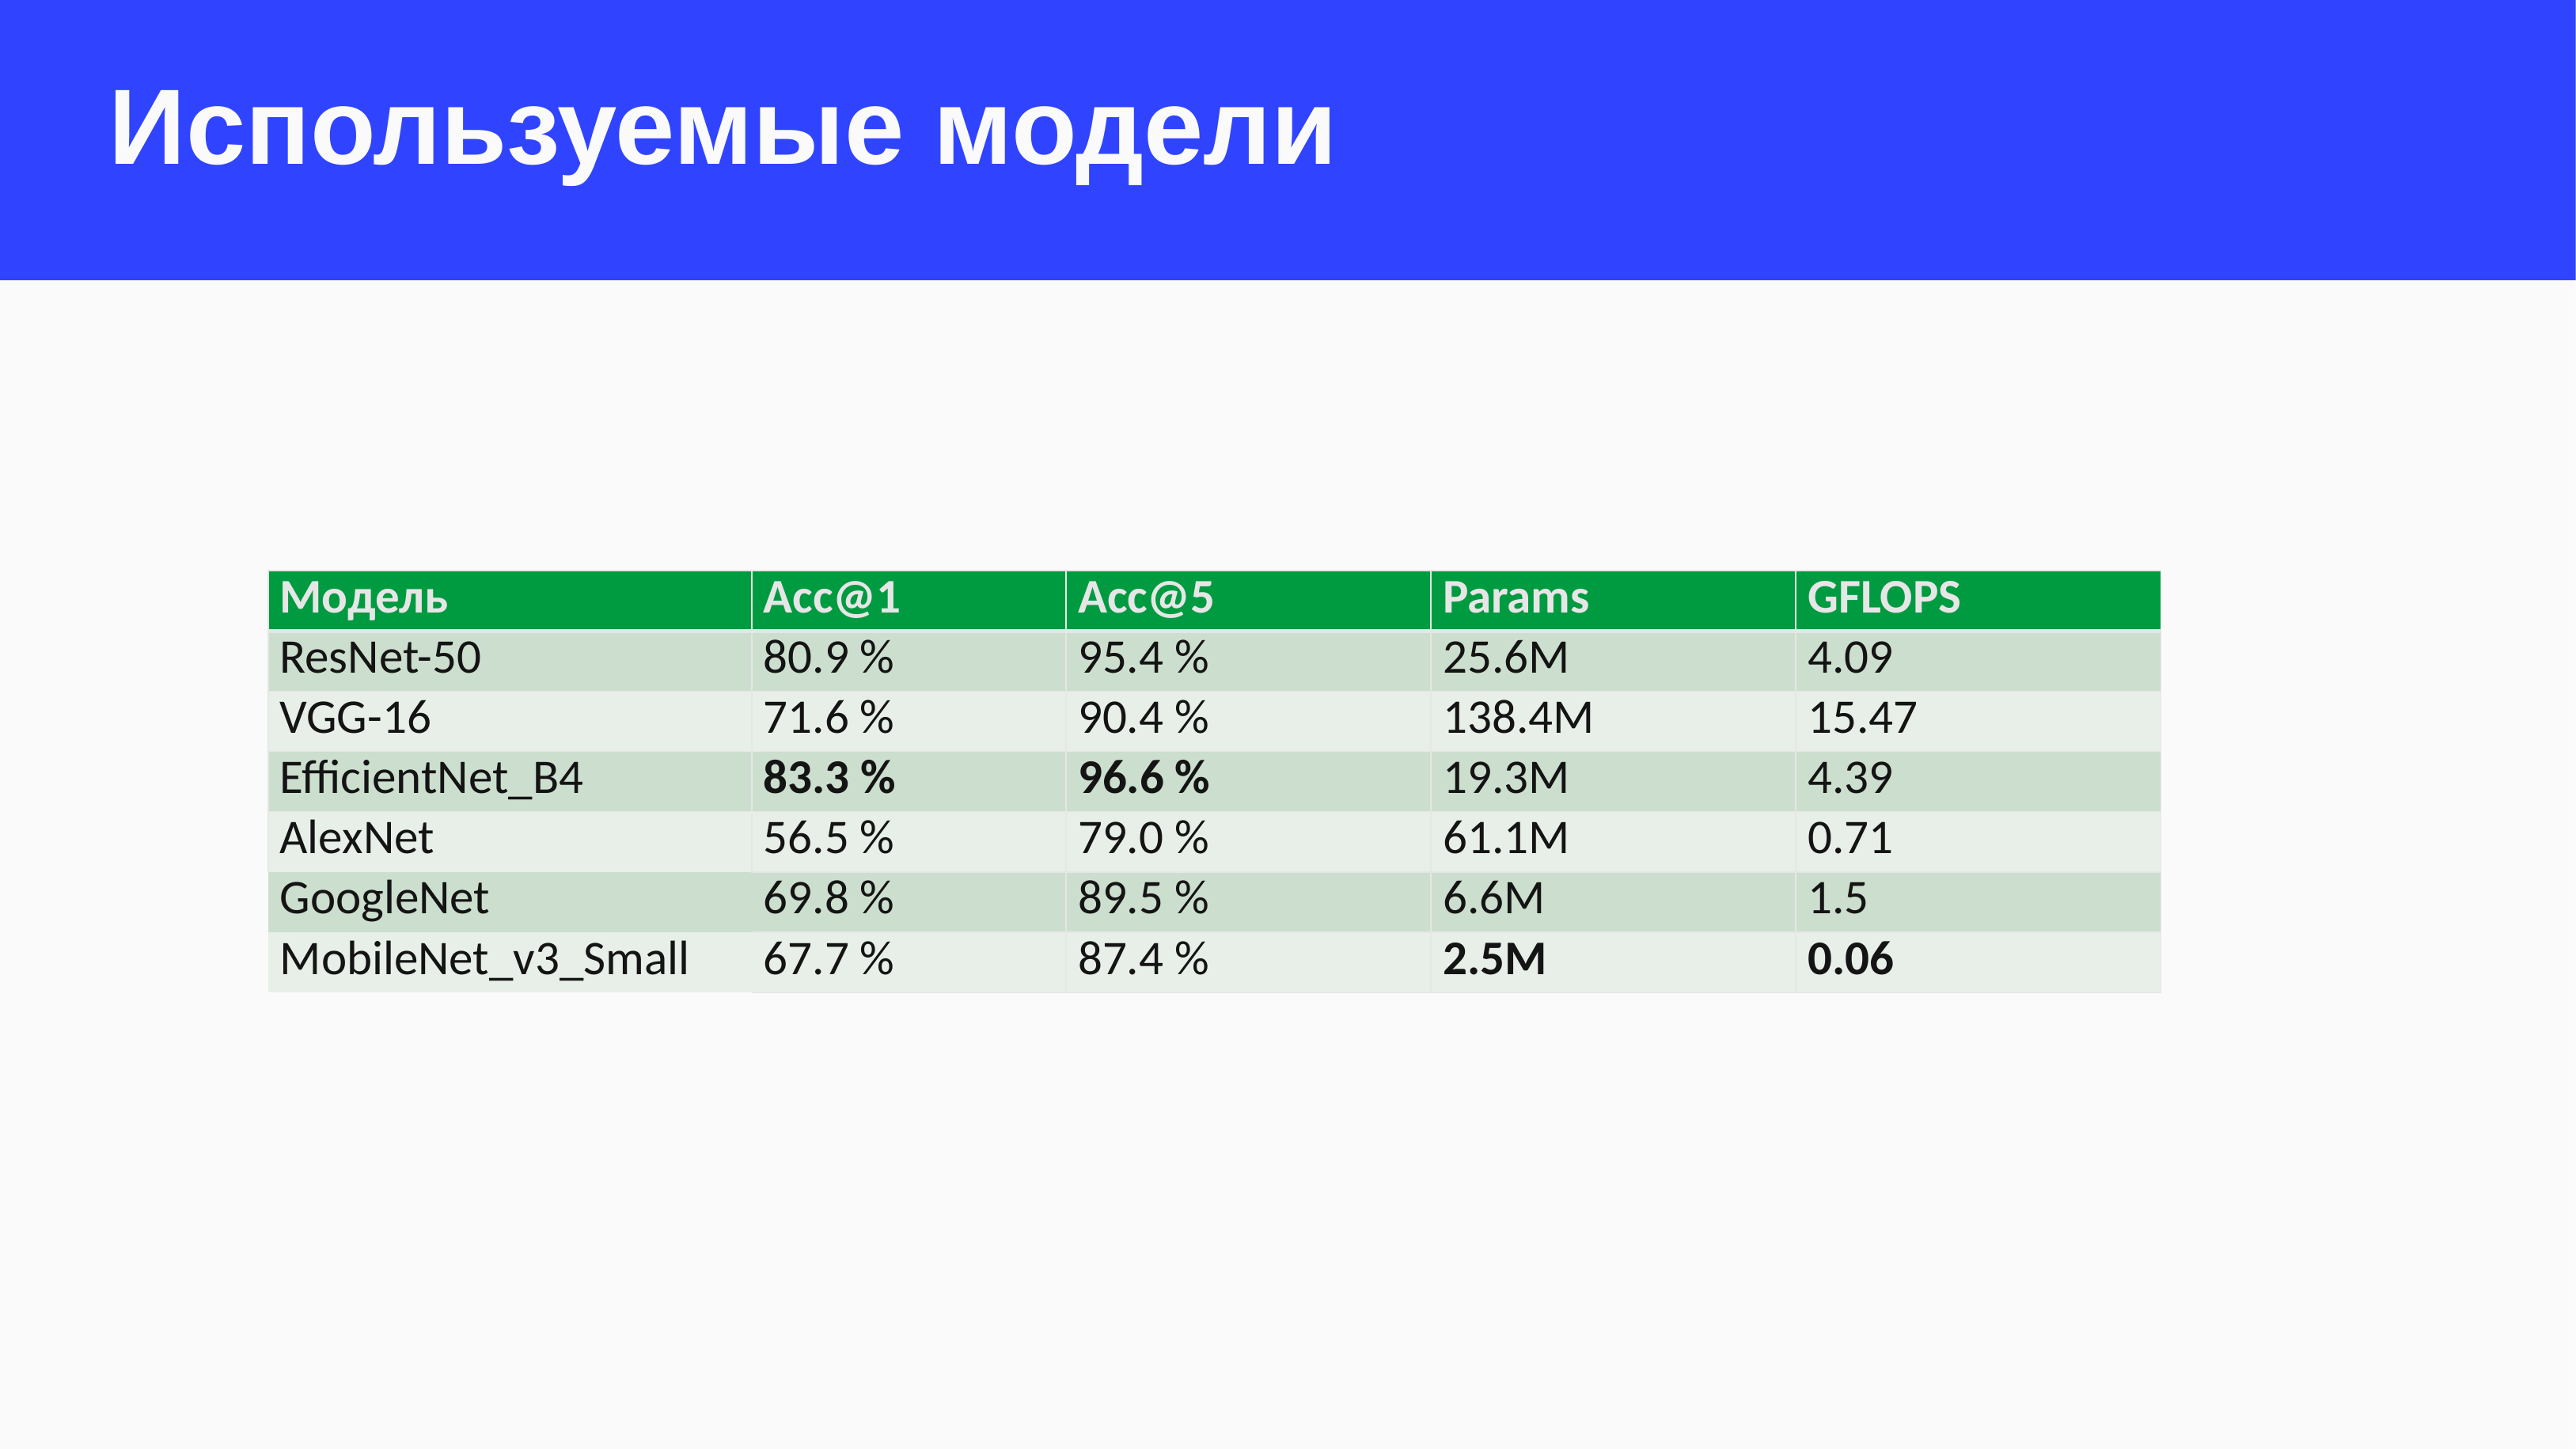

# Используемые модели

| Модель | Acc@1 | Acc@5 | Params | GFLOPS |
| --- | --- | --- | --- | --- |
| ResNet-50 | 80.9 % | 95.4 % | 25.6M | 4.09 |
| VGG-16 | 71.6 % | 90.4 % | 138.4M | 15.47 |
| EfficientNet\_B4 | 83.3 % | 96.6 % | 19.3M | 4.39 |
| AlexNet | 56.5 % | 79.0 % | 61.1M | 0.71 |
| GoogleNet | 69.8 % | 89.5 % | 6.6M | 1.5 |
| MobileNet\_v3\_Small | 67.7 % | 87.4 % | 2.5M | 0.06 |